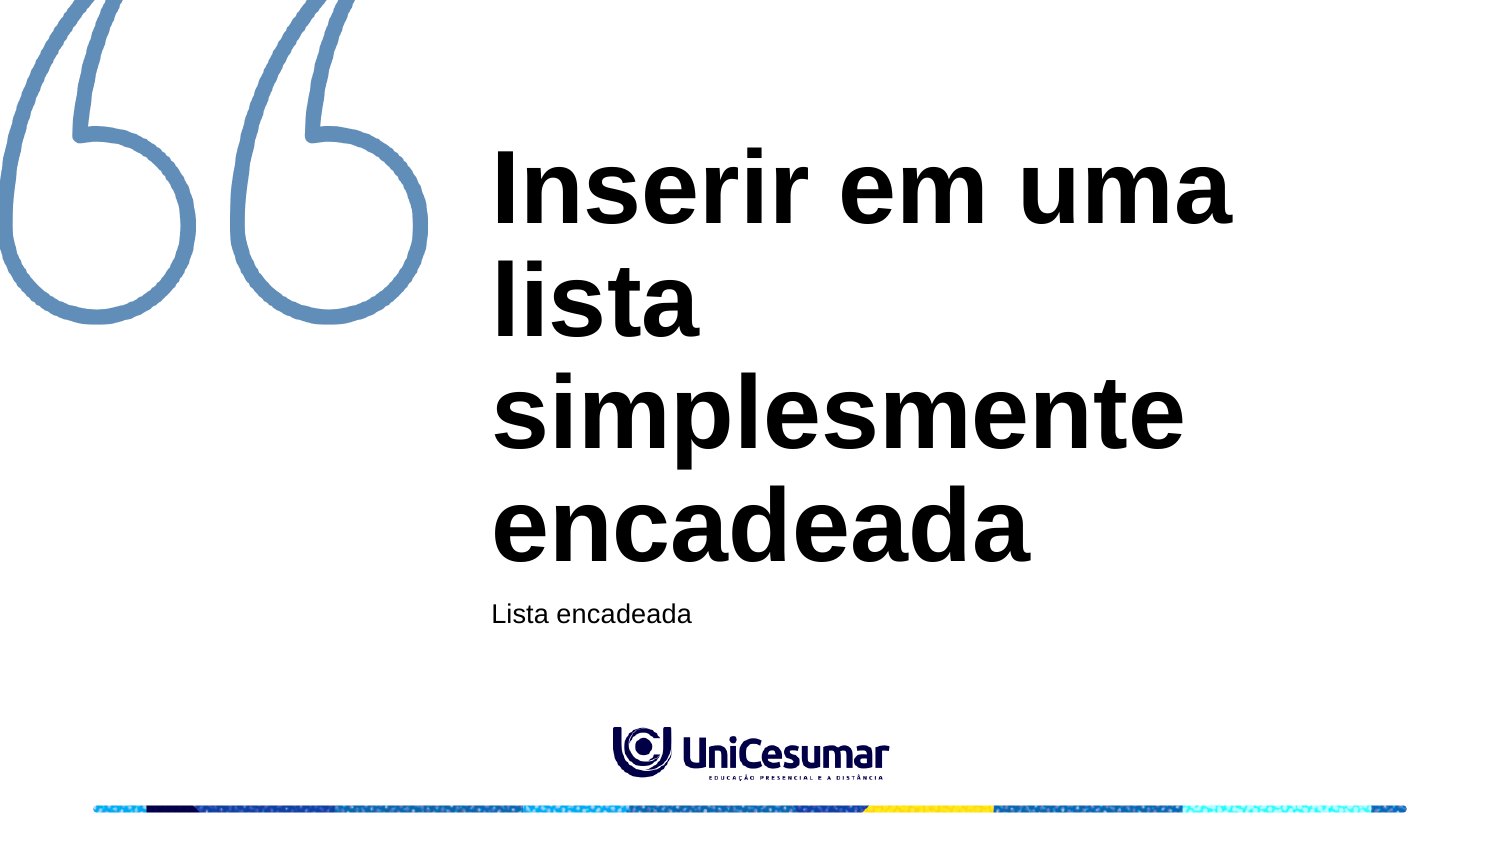

# Inserir em uma lista simplesmente encadeada
Lista encadeada